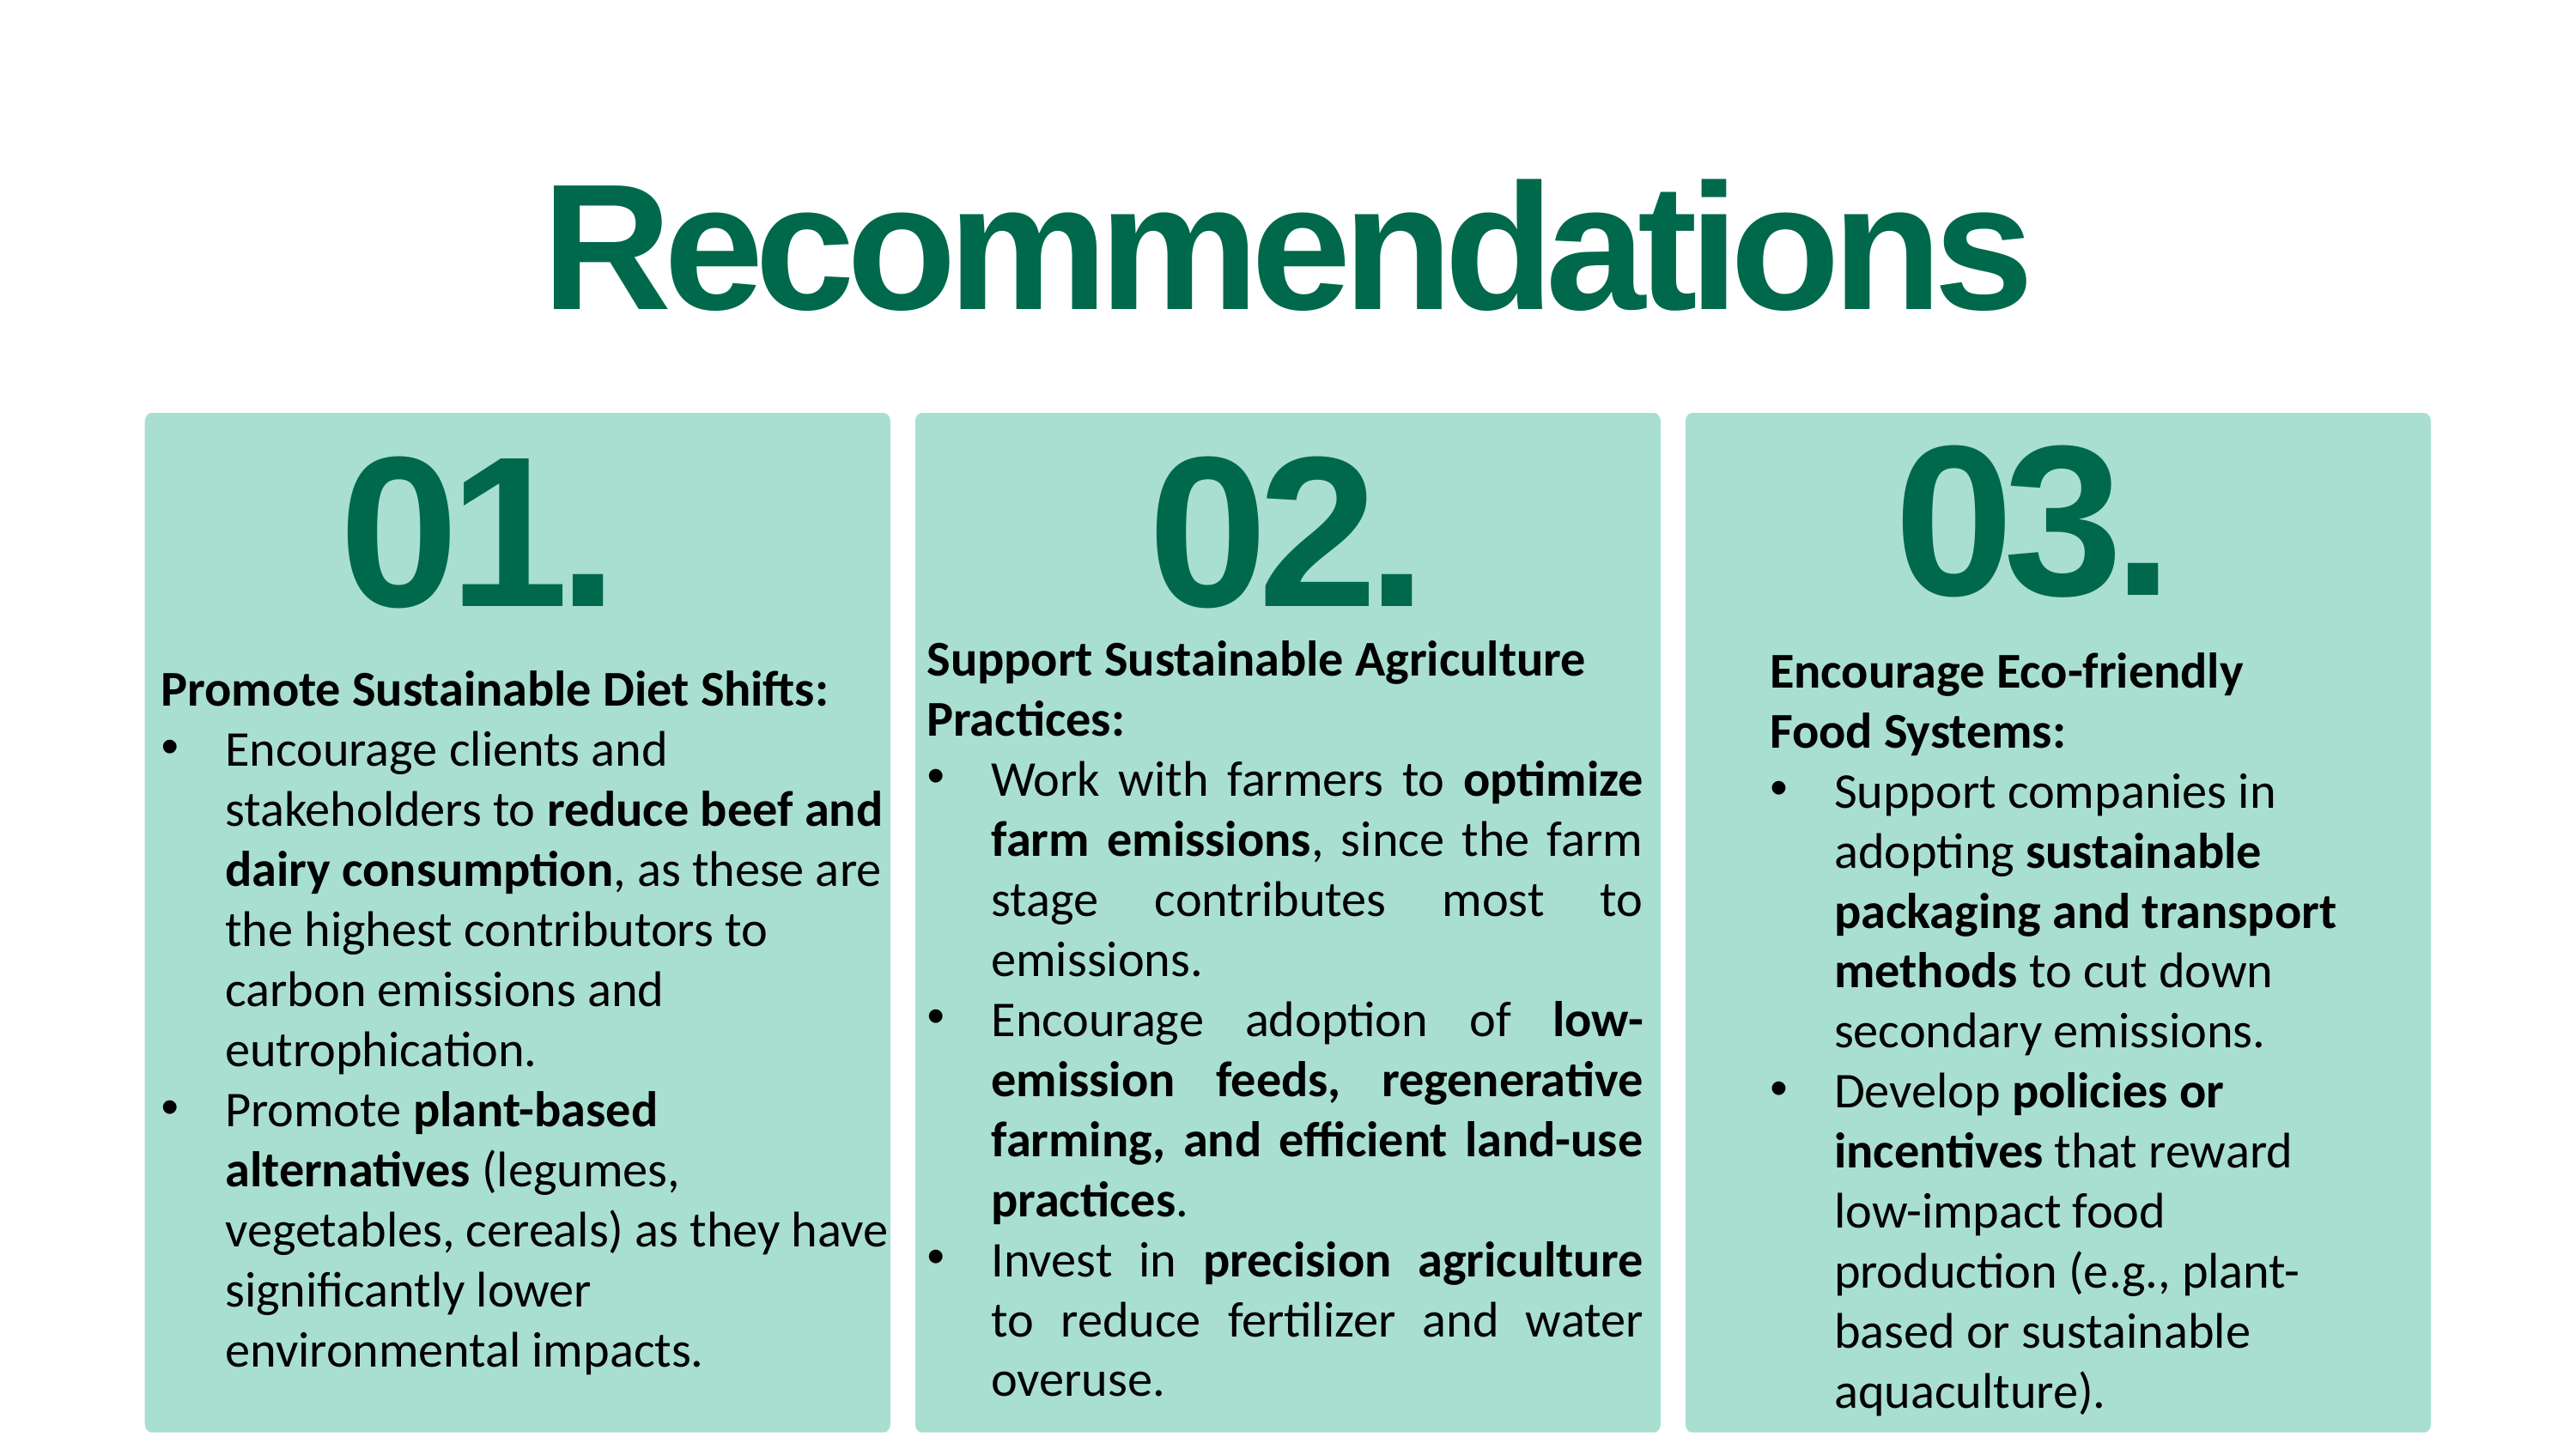

Recommendations

03.
02.
01.
Support Sustainable Agriculture Practices:
Work with farmers to optimize farm emissions, since the farm stage contributes most to emissions.
Encourage adoption of low-emission feeds, regenerative farming, and efficient land-use practices.
Invest in precision agriculture to reduce fertilizer and water overuse.
Encourage Eco-friendly Food Systems:
Support companies in adopting sustainable packaging and transport methods to cut down secondary emissions.
Develop policies or incentives that reward low-impact food production (e.g., plant-based or sustainable aquaculture).
Promote Sustainable Diet Shifts:
Encourage clients and stakeholders to reduce beef and dairy consumption, as these are the highest contributors to carbon emissions and eutrophication.
Promote plant-based alternatives (legumes, vegetables, cereals) as they have significantly lower environmental impacts.